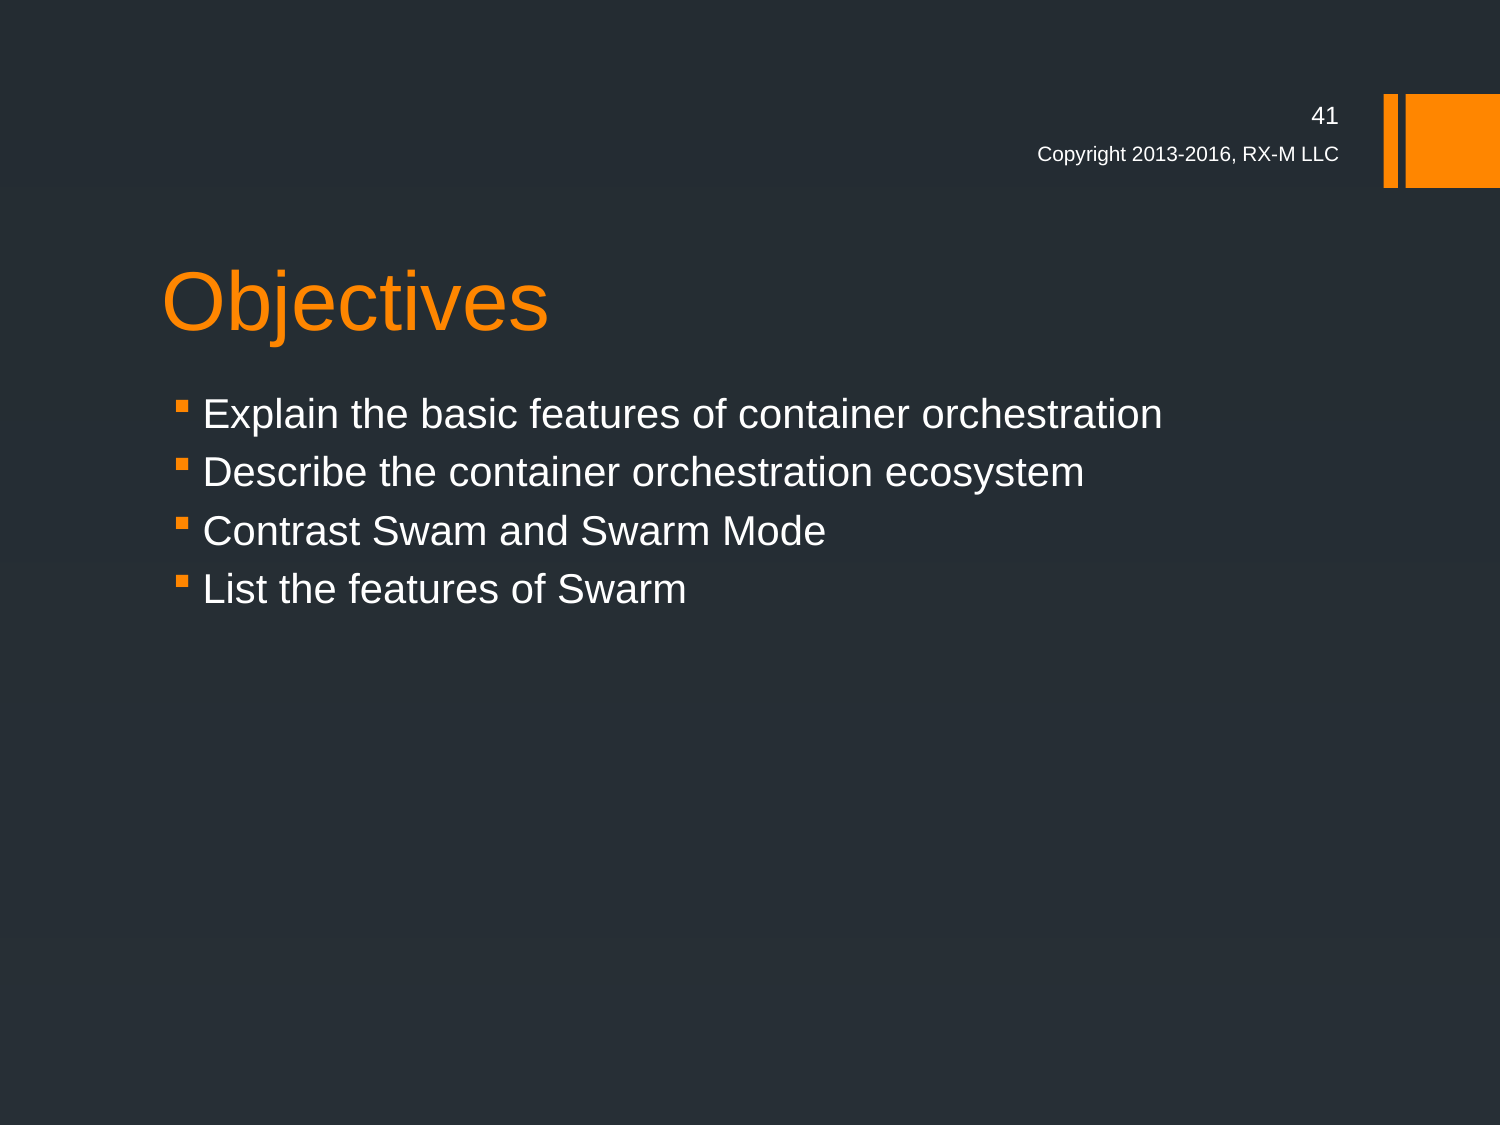

41
Copyright 2013-2016, RX-M LLC
# Objectives
Explain the basic features of container orchestration
Describe the container orchestration ecosystem
Contrast Swam and Swarm Mode
List the features of Swarm